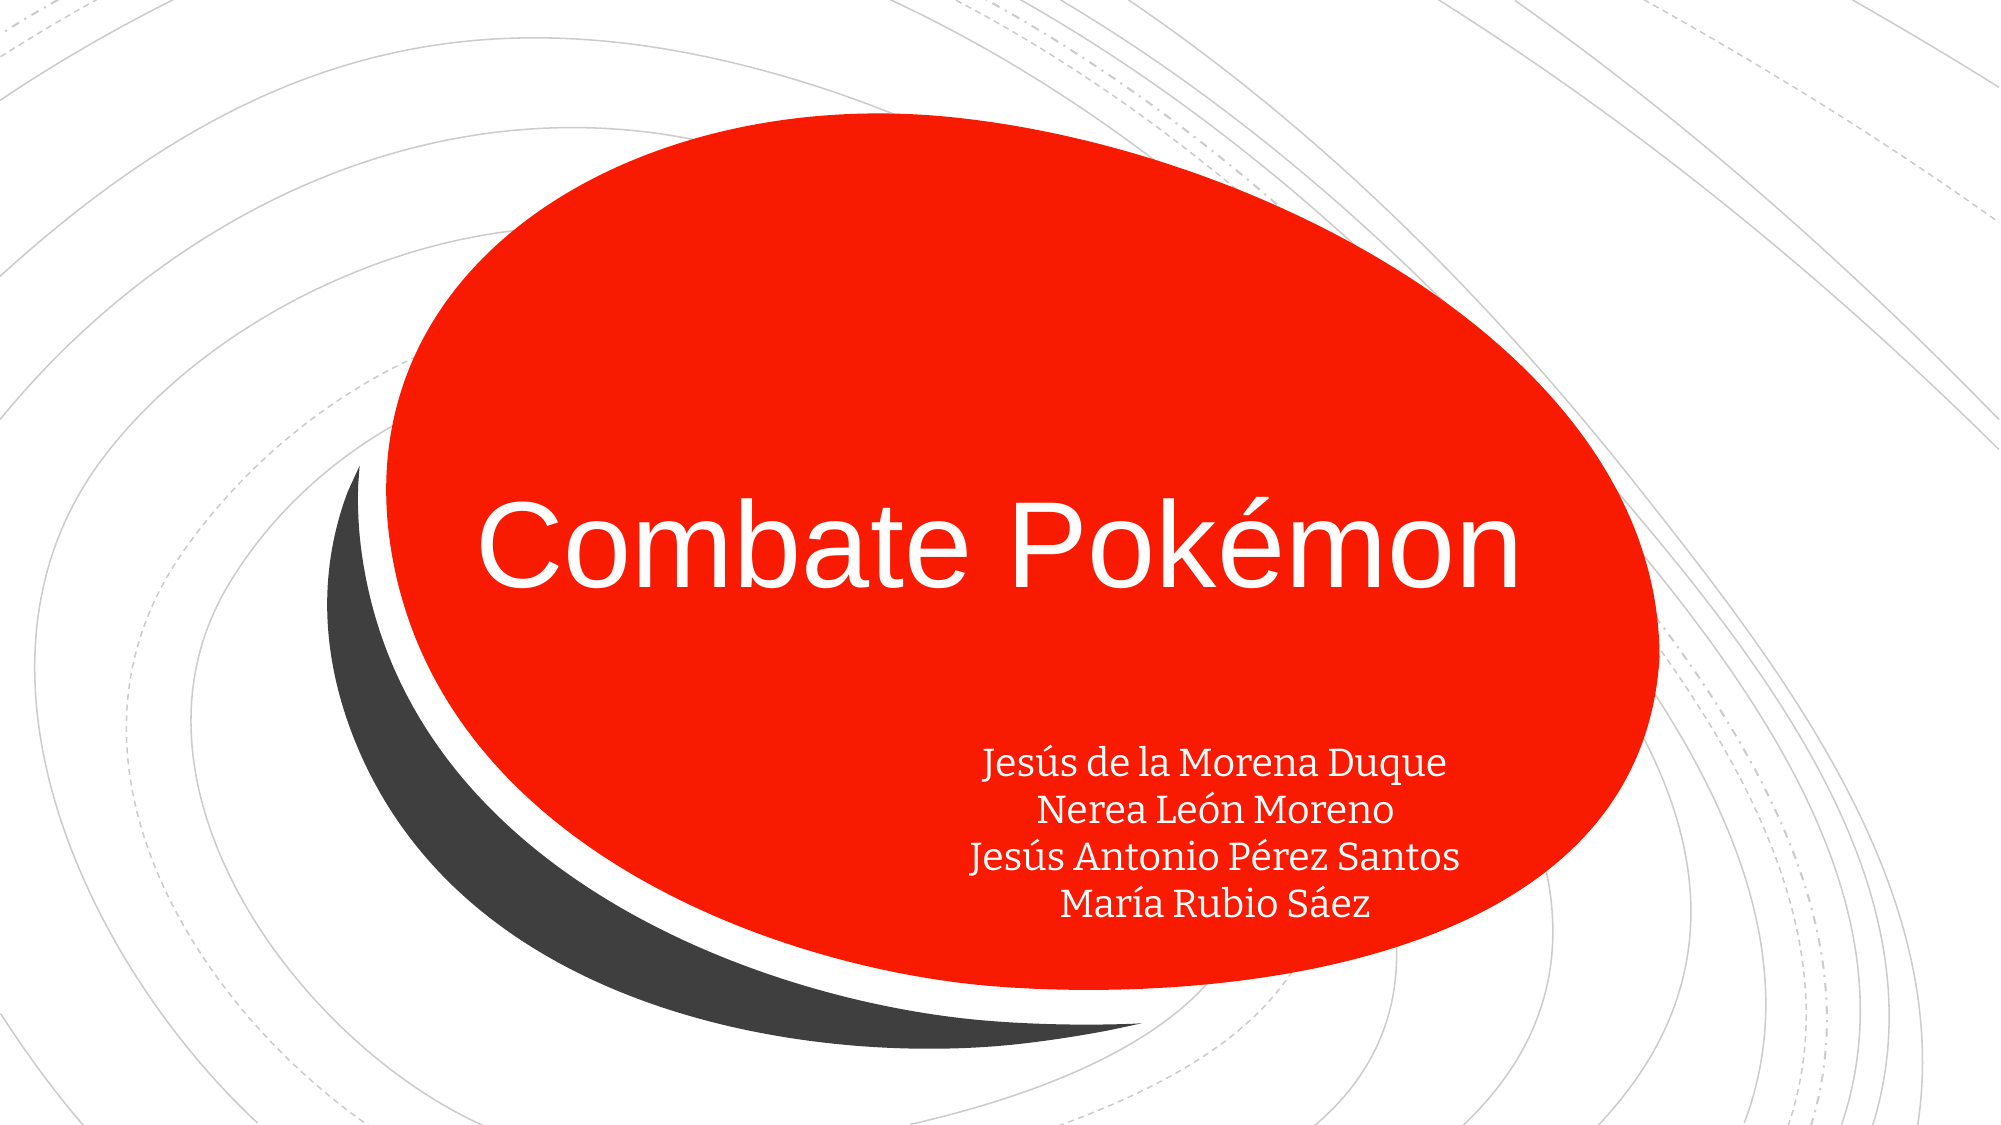

# Combate Pokémon

Jesús de la Morena Duque
Nerea León Moreno
Jesús Antonio Pérez Santos
María Rubio Sáez